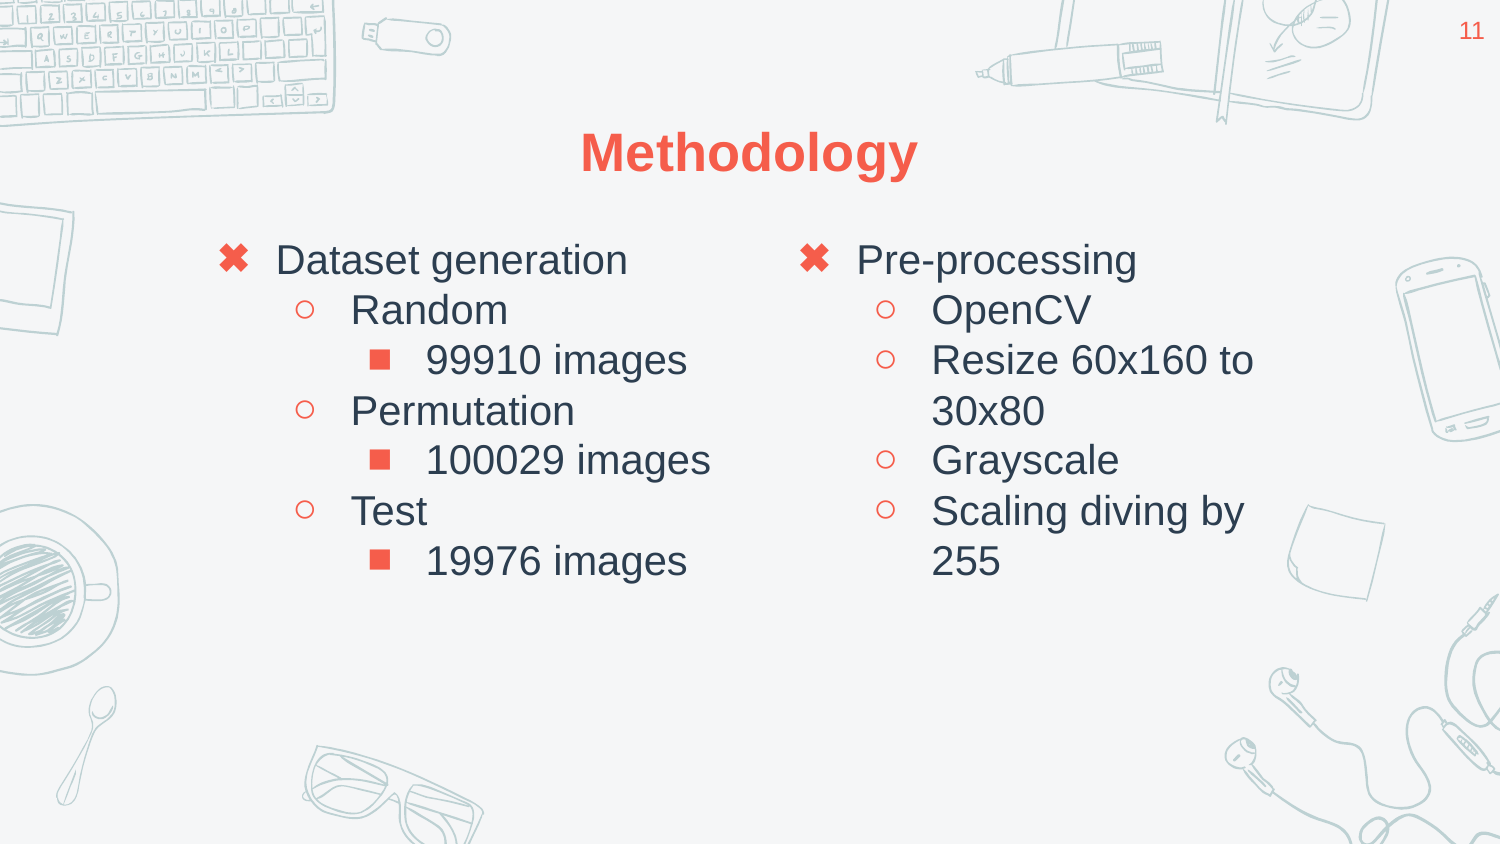

11
# Methodology
Dataset generation
Random
99910 images
Permutation
100029 images
Test
19976 images
Pre-processing
OpenCV
Resize 60x160 to 30x80
Grayscale
Scaling diving by 255